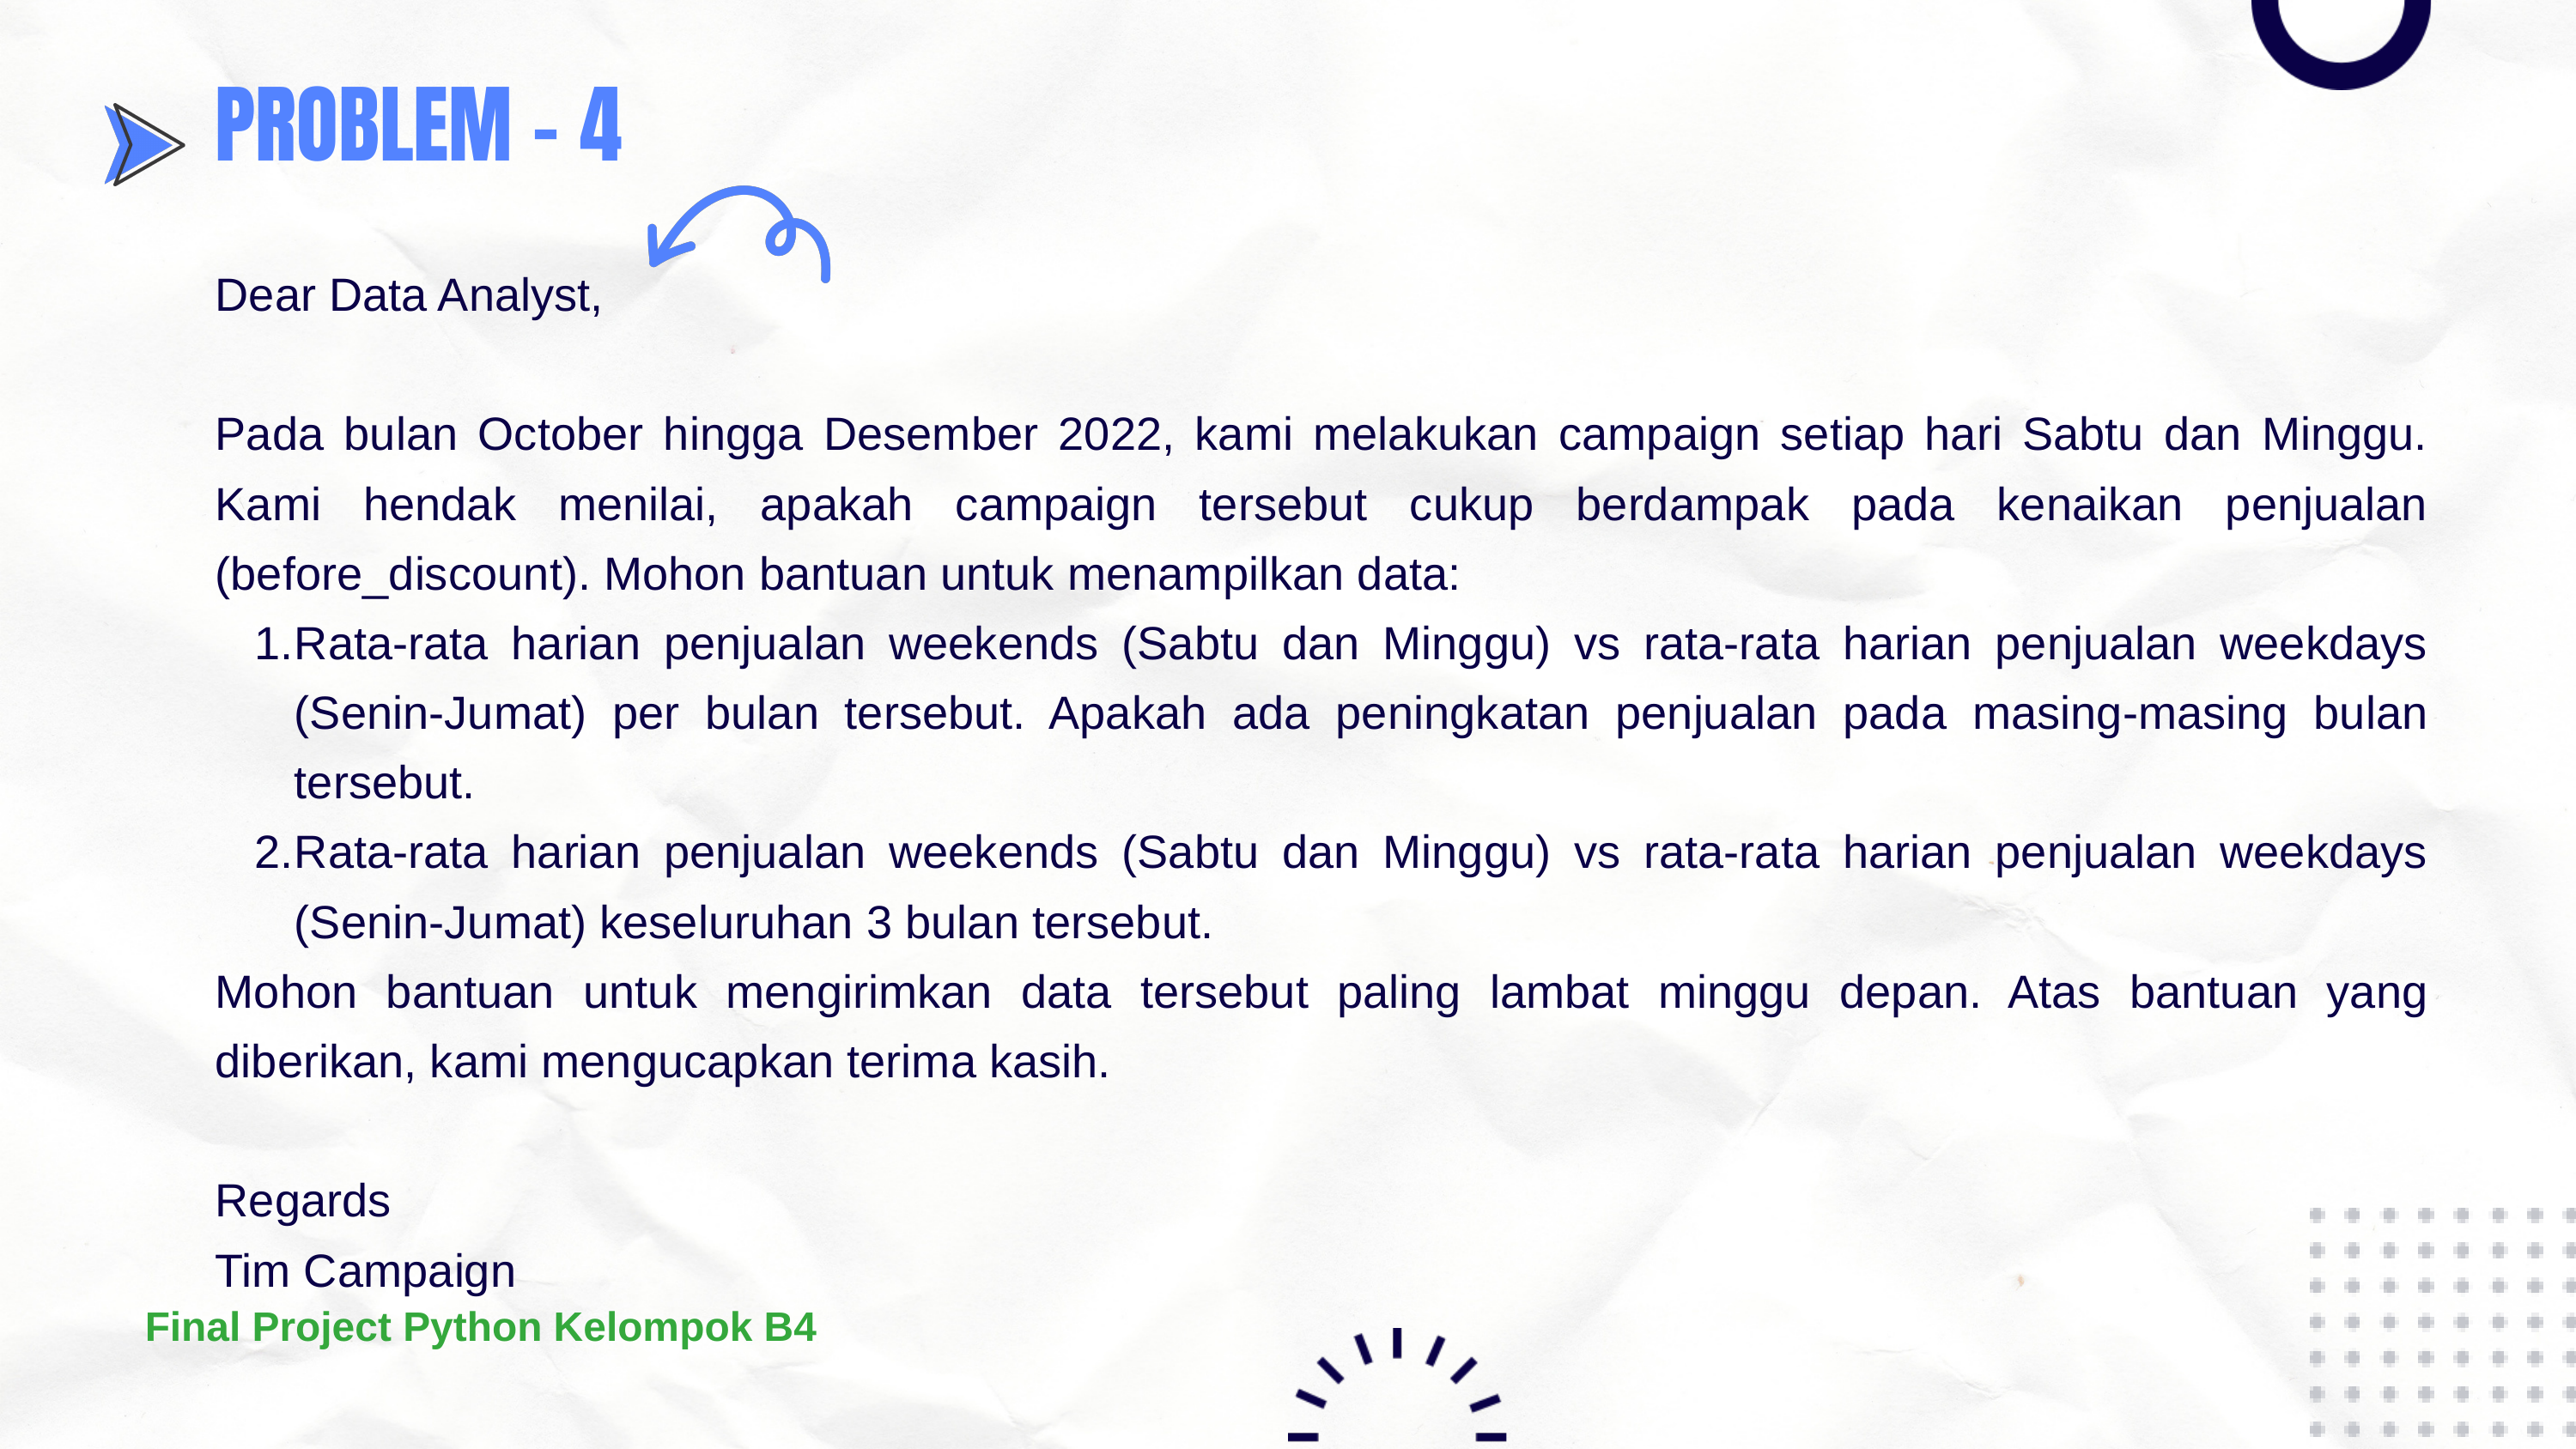

PROBLEM - 4

Dear Data Analyst,

Pada bulan October hingga Desember 2022, kami melakukan campaign setiap hari Sabtu dan Minggu. Kami hendak menilai, apakah campaign tersebut cukup berdampak pada kenaikan penjualan (before_discount). Mohon bantuan untuk menampilkan data:
Rata-rata harian penjualan weekends (Sabtu dan Minggu) vs rata-rata harian penjualan weekdays (Senin-Jumat) per bulan tersebut. Apakah ada peningkatan penjualan pada masing-masing bulan tersebut.
Rata-rata harian penjualan weekends (Sabtu dan Minggu) vs rata-rata harian penjualan weekdays (Senin-Jumat) keseluruhan 3 bulan tersebut.
Mohon bantuan untuk mengirimkan data tersebut paling lambat minggu depan. Atas bantuan yang diberikan, kami mengucapkan terima kasih.

Regards
Tim Campaign

Final Project Python Kelompok B4